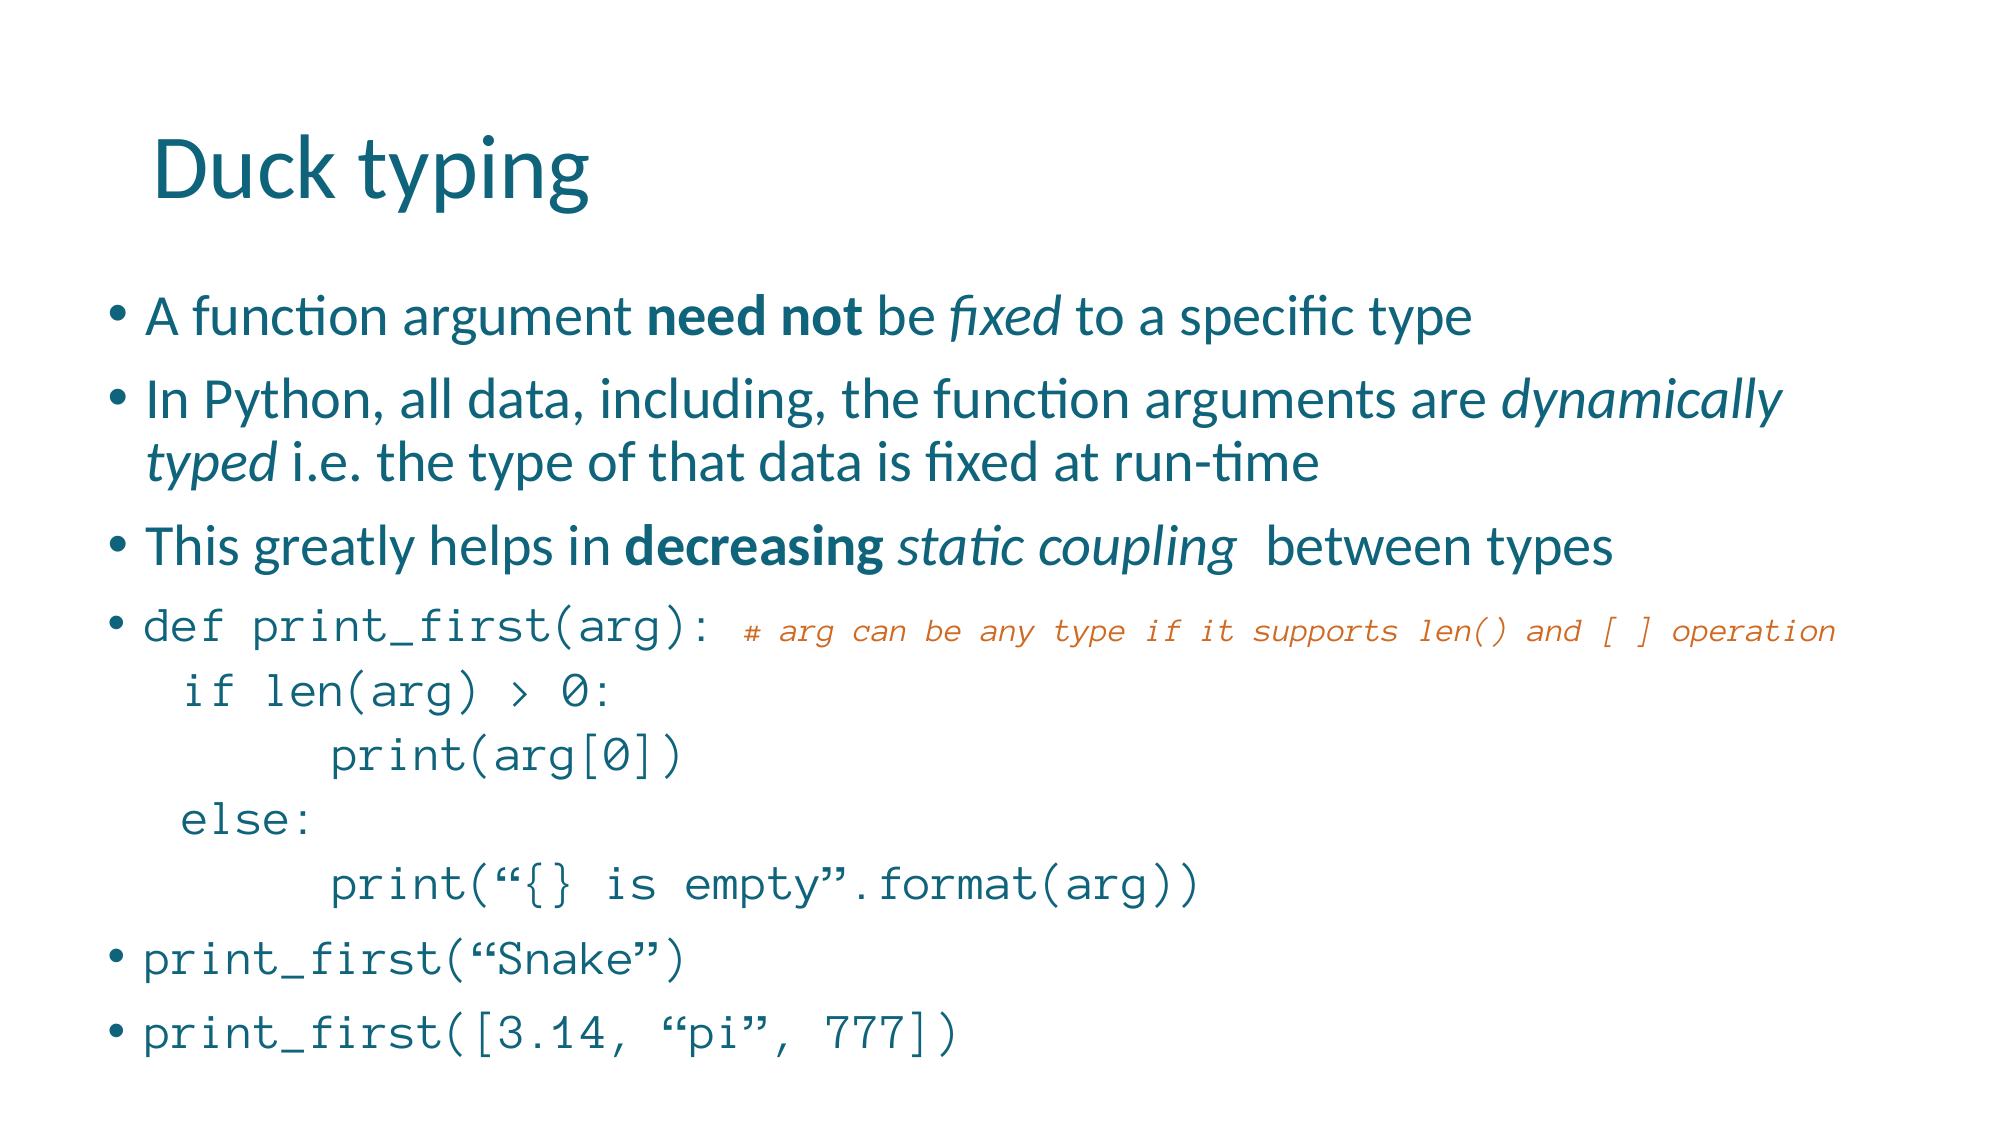

# Duck typing
A function argument need not be fixed to a specific type
In Python, all data, including, the function arguments are dynamically typed i.e. the type of that data is fixed at run-time
This greatly helps in decreasing static coupling  between types
def print_first(arg): # arg can be any type if it supports len() and [ ] operation
if len(arg) > 0:
	print(arg[0])
else:
	print(“{} is empty”.format(arg))
print_first(“Snake”)
print_first([3.14, “pi”, 777])